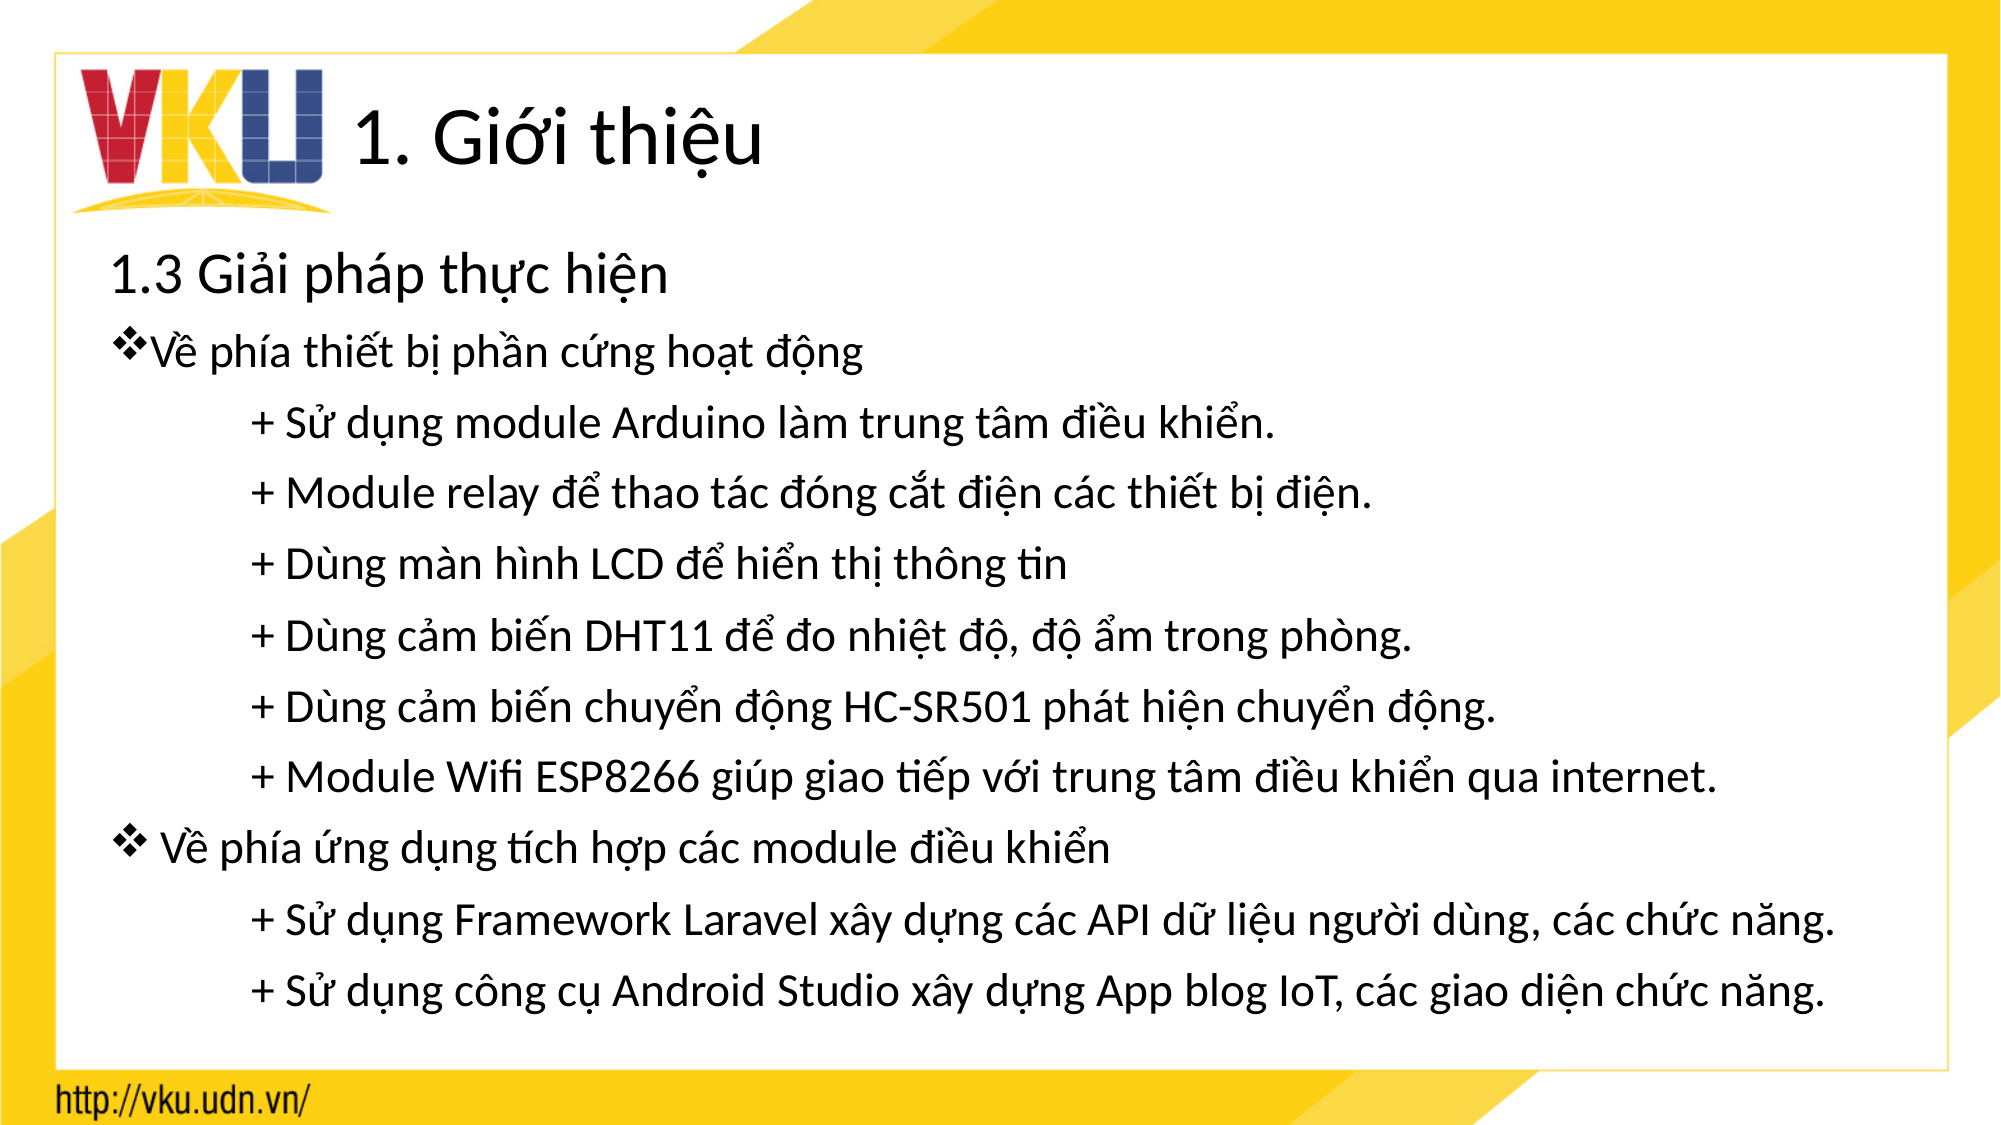

# 1. Giới thiệu
1.3 Giải pháp thực hiện
Về phía thiết bị phần cứng hoạt động
	+ Sử dụng module Arduino làm trung tâm điều khiển.
	+ Module relay để thao tác đóng cắt điện các thiết bị điện.
	+ Dùng màn hình LCD để hiển thị thông tin
	+ Dùng cảm biến DHT11 để đo nhiệt độ, độ ẩm trong phòng.
	+ Dùng cảm biến chuyển động HC-SR501 phát hiện chuyển động.
	+ Module Wifi ESP8266 giúp giao tiếp với trung tâm điều khiển qua internet.
 Về phía ứng dụng tích hợp các module điều khiển
	+ Sử dụng Framework Laravel xây dựng các API dữ liệu người dùng, các chức năng.
	+ Sử dụng công cụ Android Studio xây dựng App blog IoT, các giao diện chức năng.